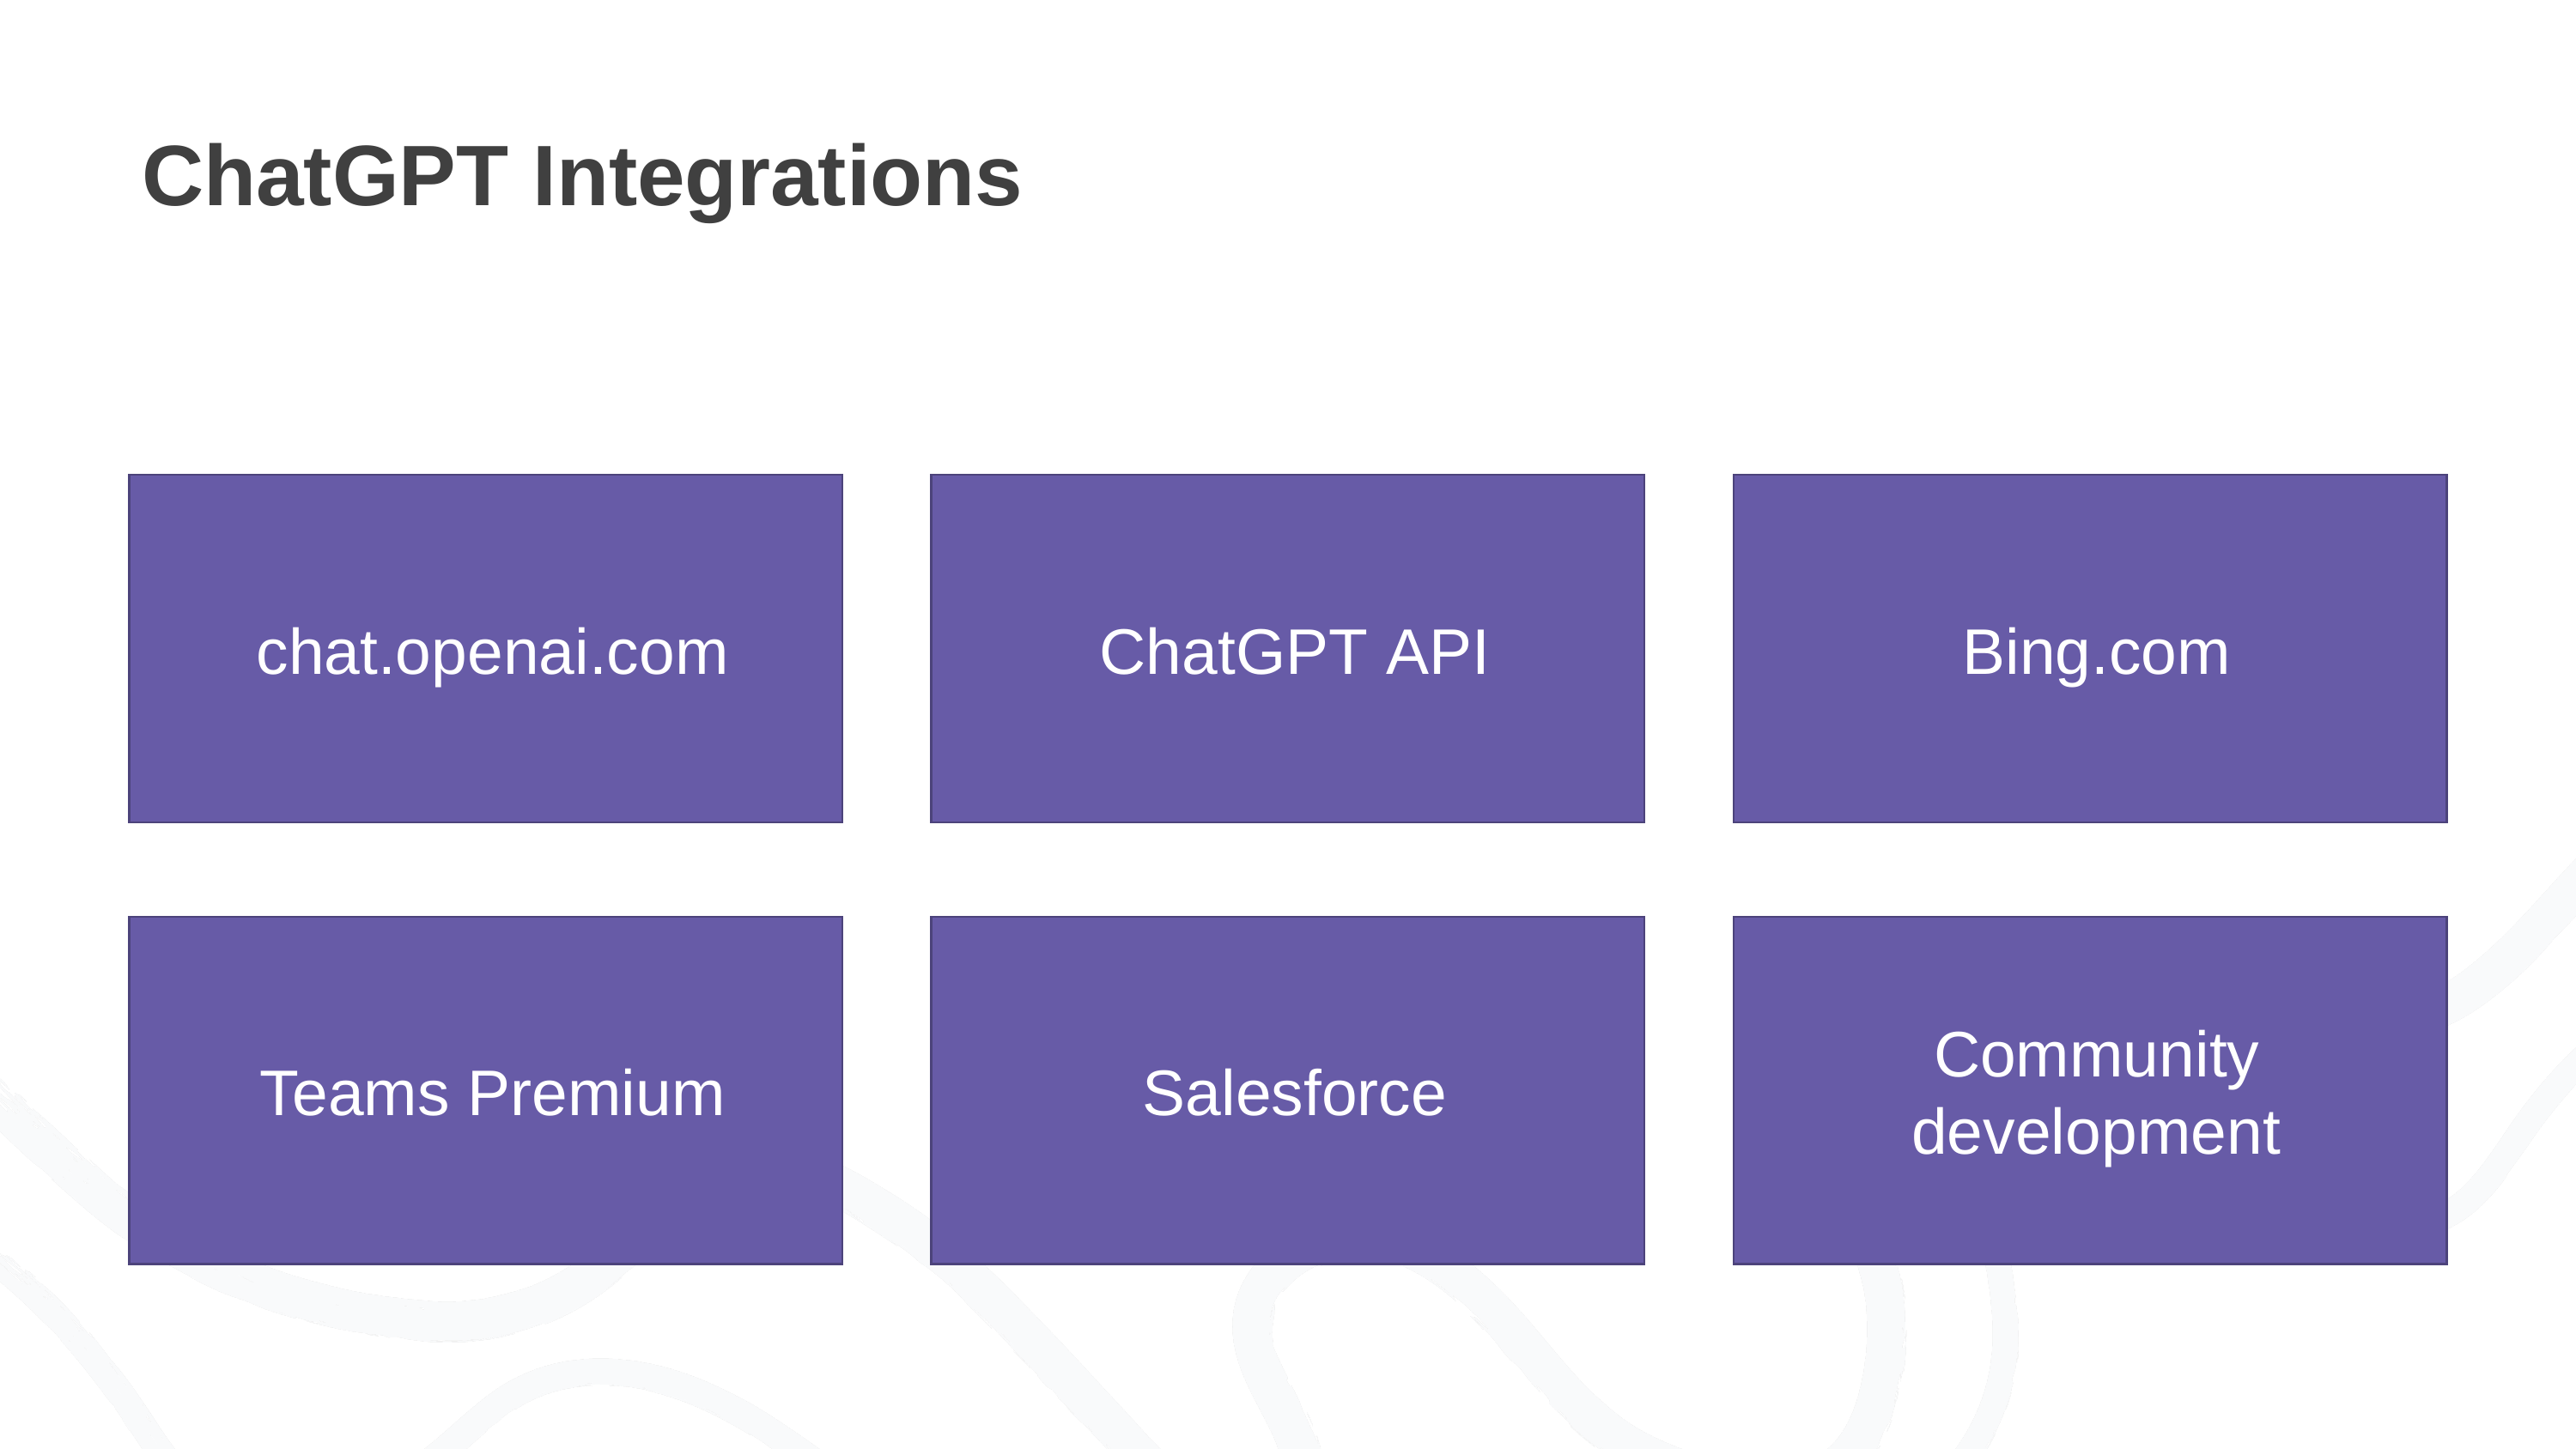

# ChatGPT Integrations
chat.openai.com
ChatGPT API
Bing.com
Teams Premium
Salesforce
Community development